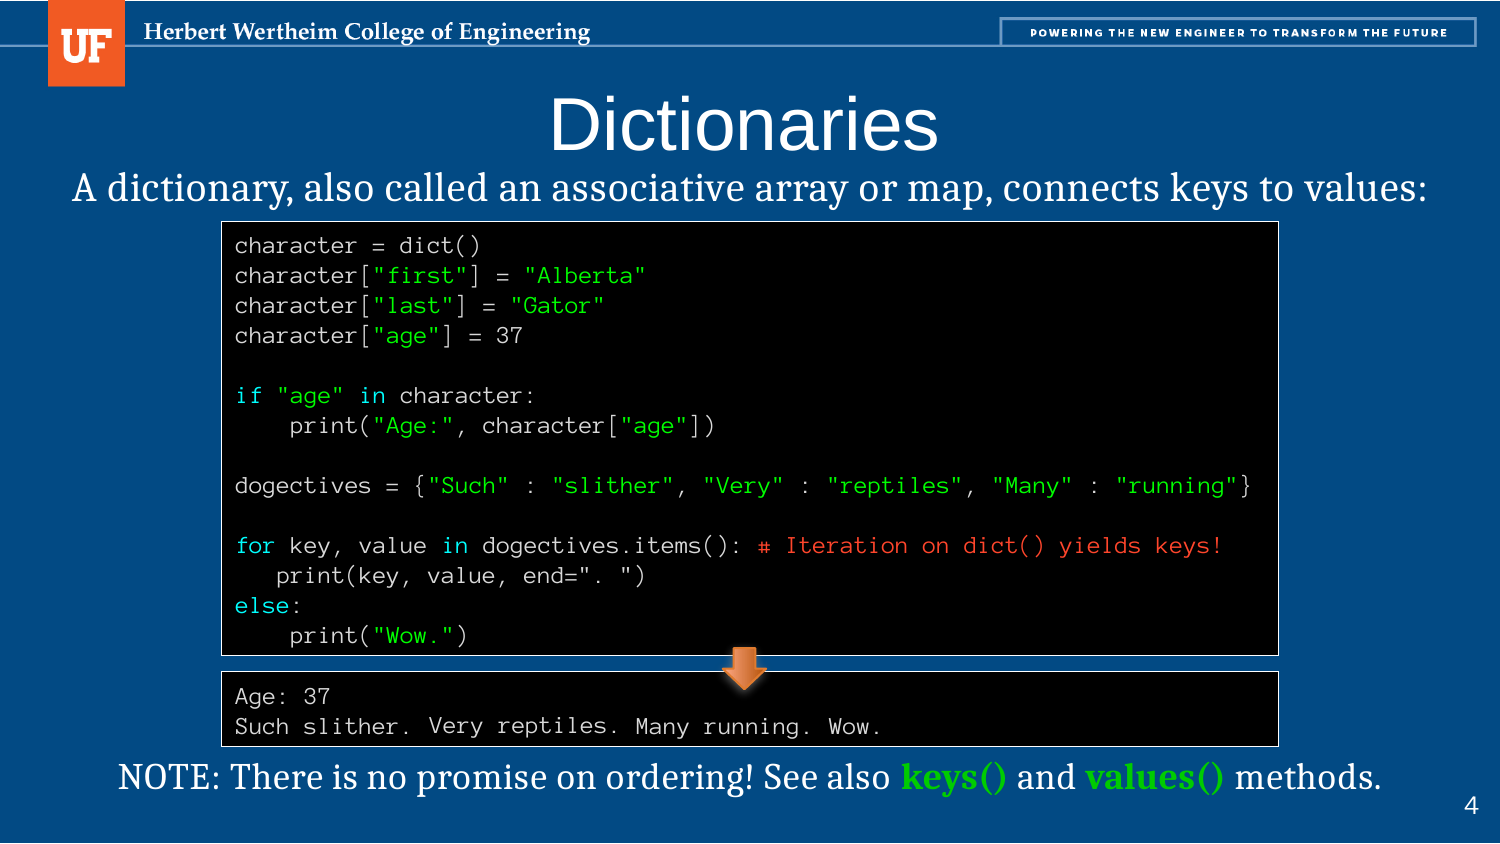

# Dictionaries
A dictionary, also called an associative array or map, connects keys to values:
character = dict()
character["first"] = "Alberta"
character["last"] = "Gator"
character["age"] = 37

if "age" in character:
    print("Age:", character["age"])

dogectives = {"Such" : "slither", "Very" : "reptiles", "Many" : "running"}

for key, value in dogectives.items(): # Iteration on dict() yields keys!
   print(key, value, end=". ")
else:
    print("Wow.")

Age: 37
Such slither.
Very reptiles.
Many running.
Wow.
NOTE: There is no promise on ordering! See also keys() and values() methods.
4